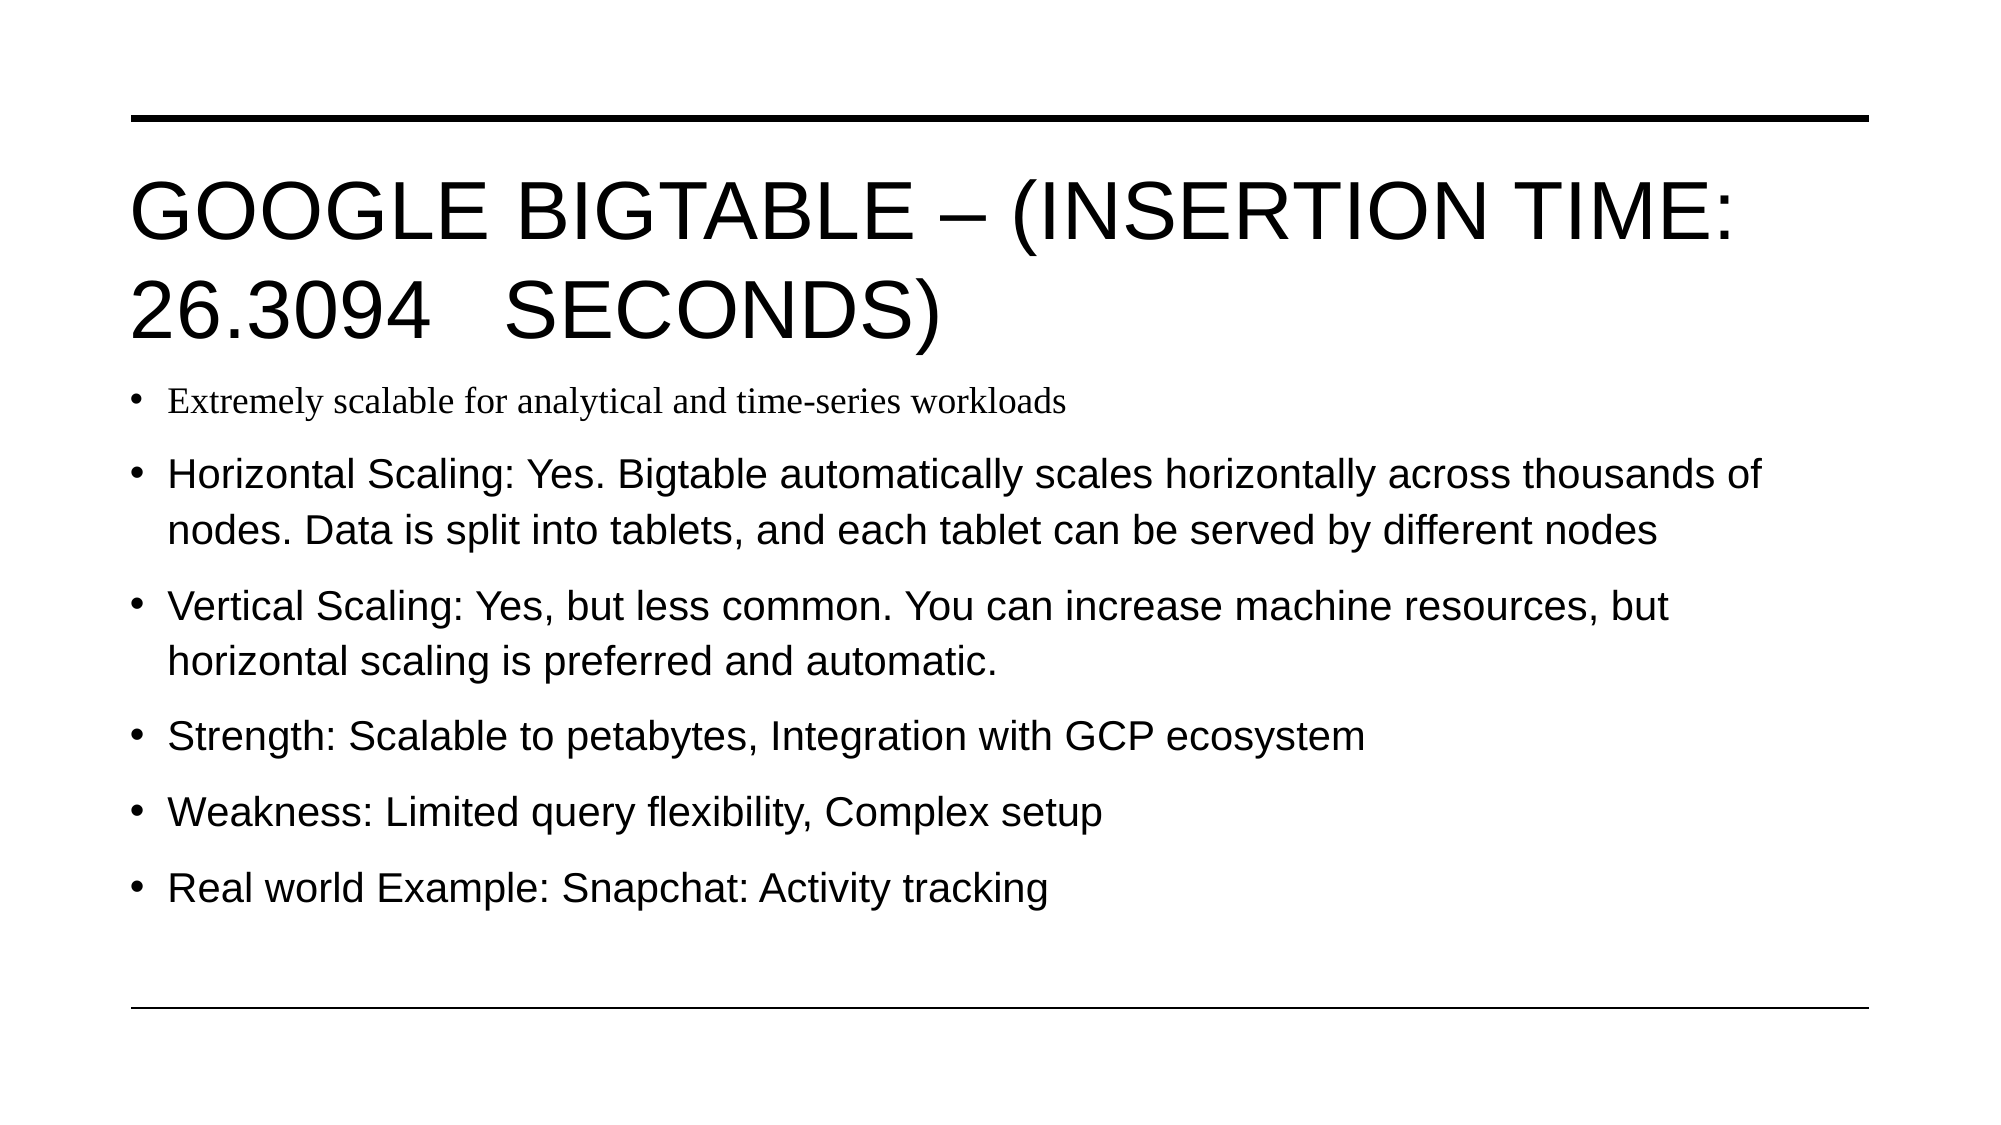

# GooGLE Bigtable – (Insertion time: 26.3094   Seconds)
Extremely scalable for analytical and time-series workloads
Horizontal Scaling: Yes. Bigtable automatically scales horizontally across thousands of nodes. Data is split into tablets, and each tablet can be served by different nodes
Vertical Scaling: Yes, but less common. You can increase machine resources, but horizontal scaling is preferred and automatic.
Strength: Scalable to petabytes, Integration with GCP ecosystem
Weakness: Limited query flexibility, Complex setup
Real world Example: Snapchat: Activity tracking